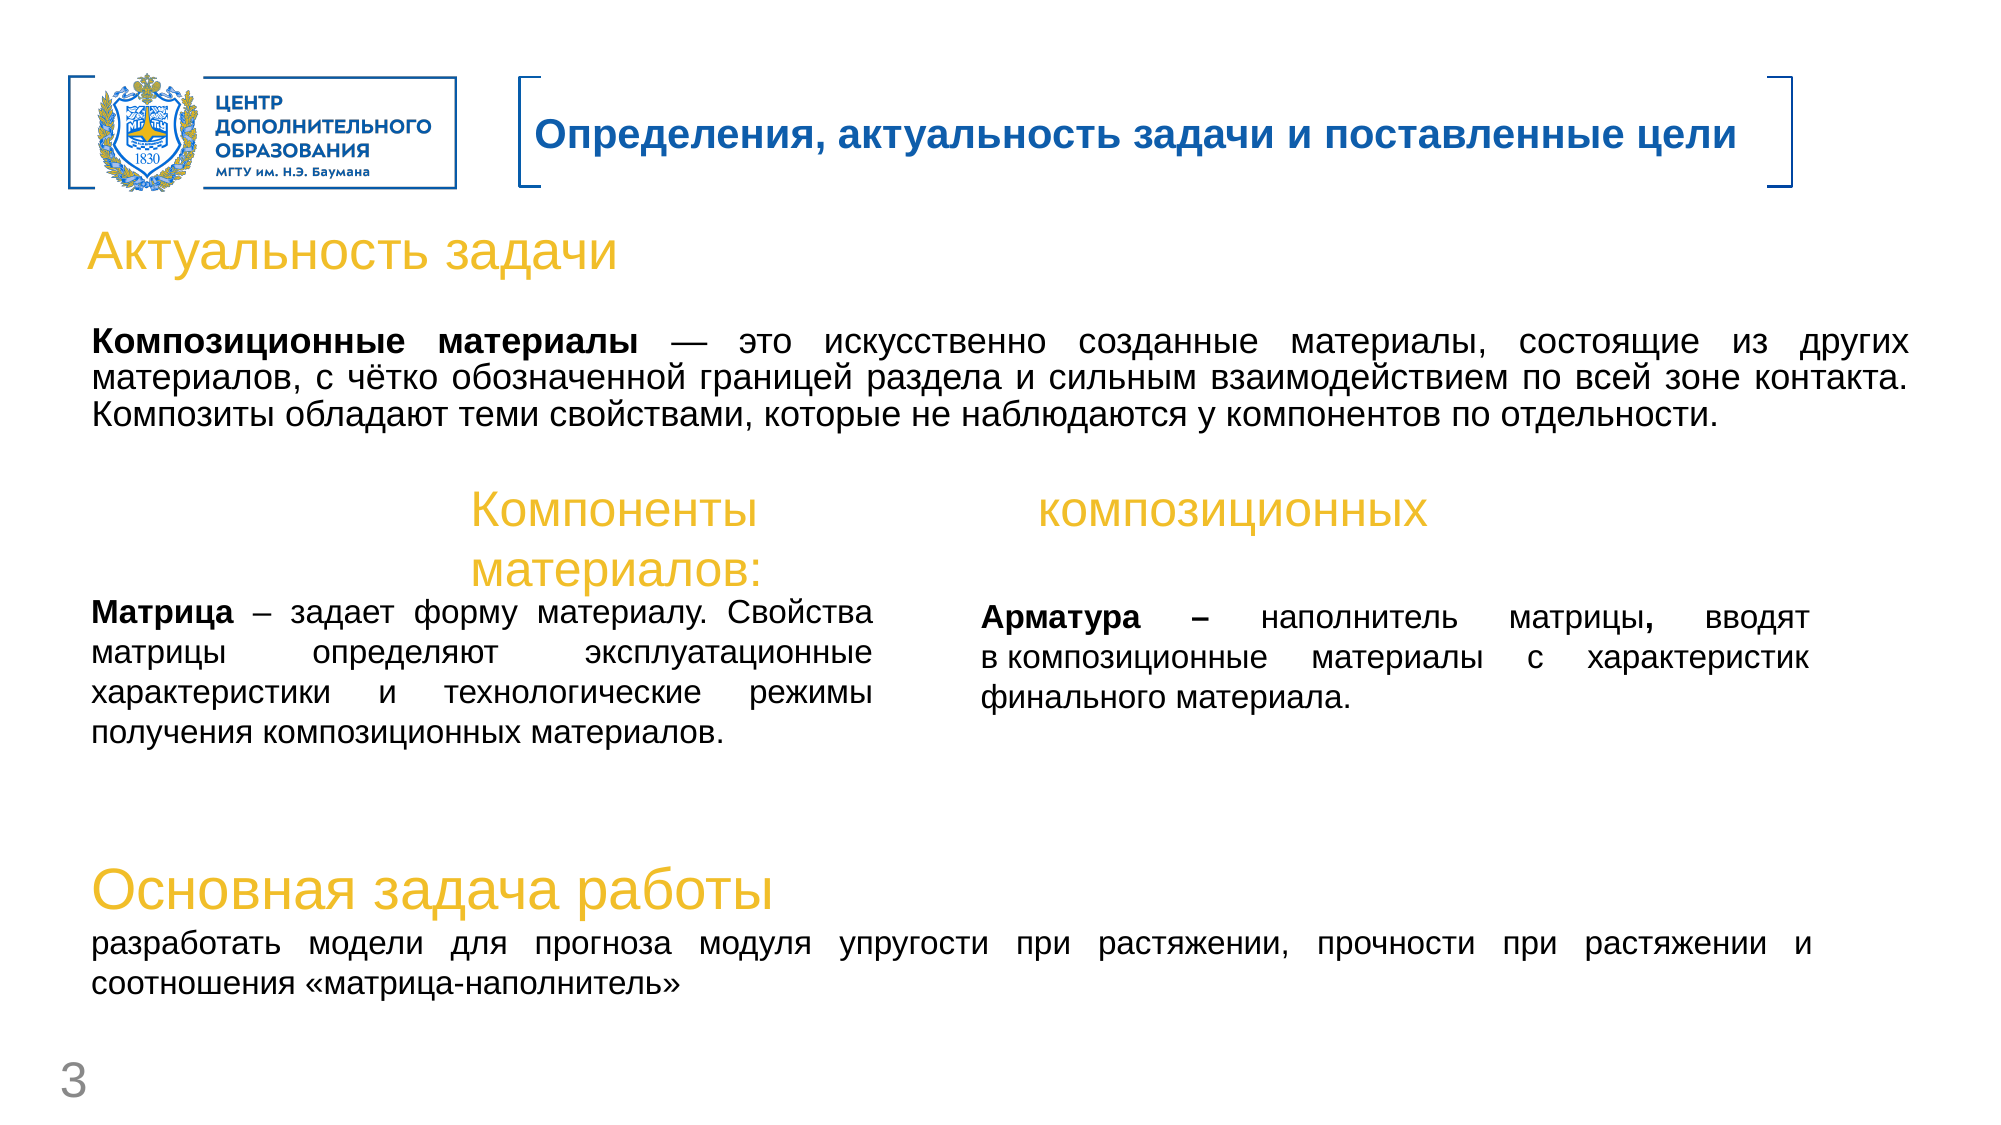

Определения, актуальность задачи и поставленные цели

Актуальность задачи
Композиционные материалы — это искусственно созданные материалы, состоящие из других материалов, с чётко обозначенной границей раздела и сильным взаимодействием по всей зоне контакта. Композиты обладают теми свойствами, которые не наблюдаются у компонентов по отдельности.

Компоненты композиционных материалов:
Матрица – задает форму материалу. Свойства матрицы определяют эксплуатационные характеристики и технологические режимы получения композиционных материалов.
Арматура – наполнитель матрицы, вводят в композиционные материалы с характеристик финального материала.
Основная задача работы
разработать модели для прогноза модуля упругости при растяжении, прочности при растяжении и соотношения «матрица-наполнитель»
3